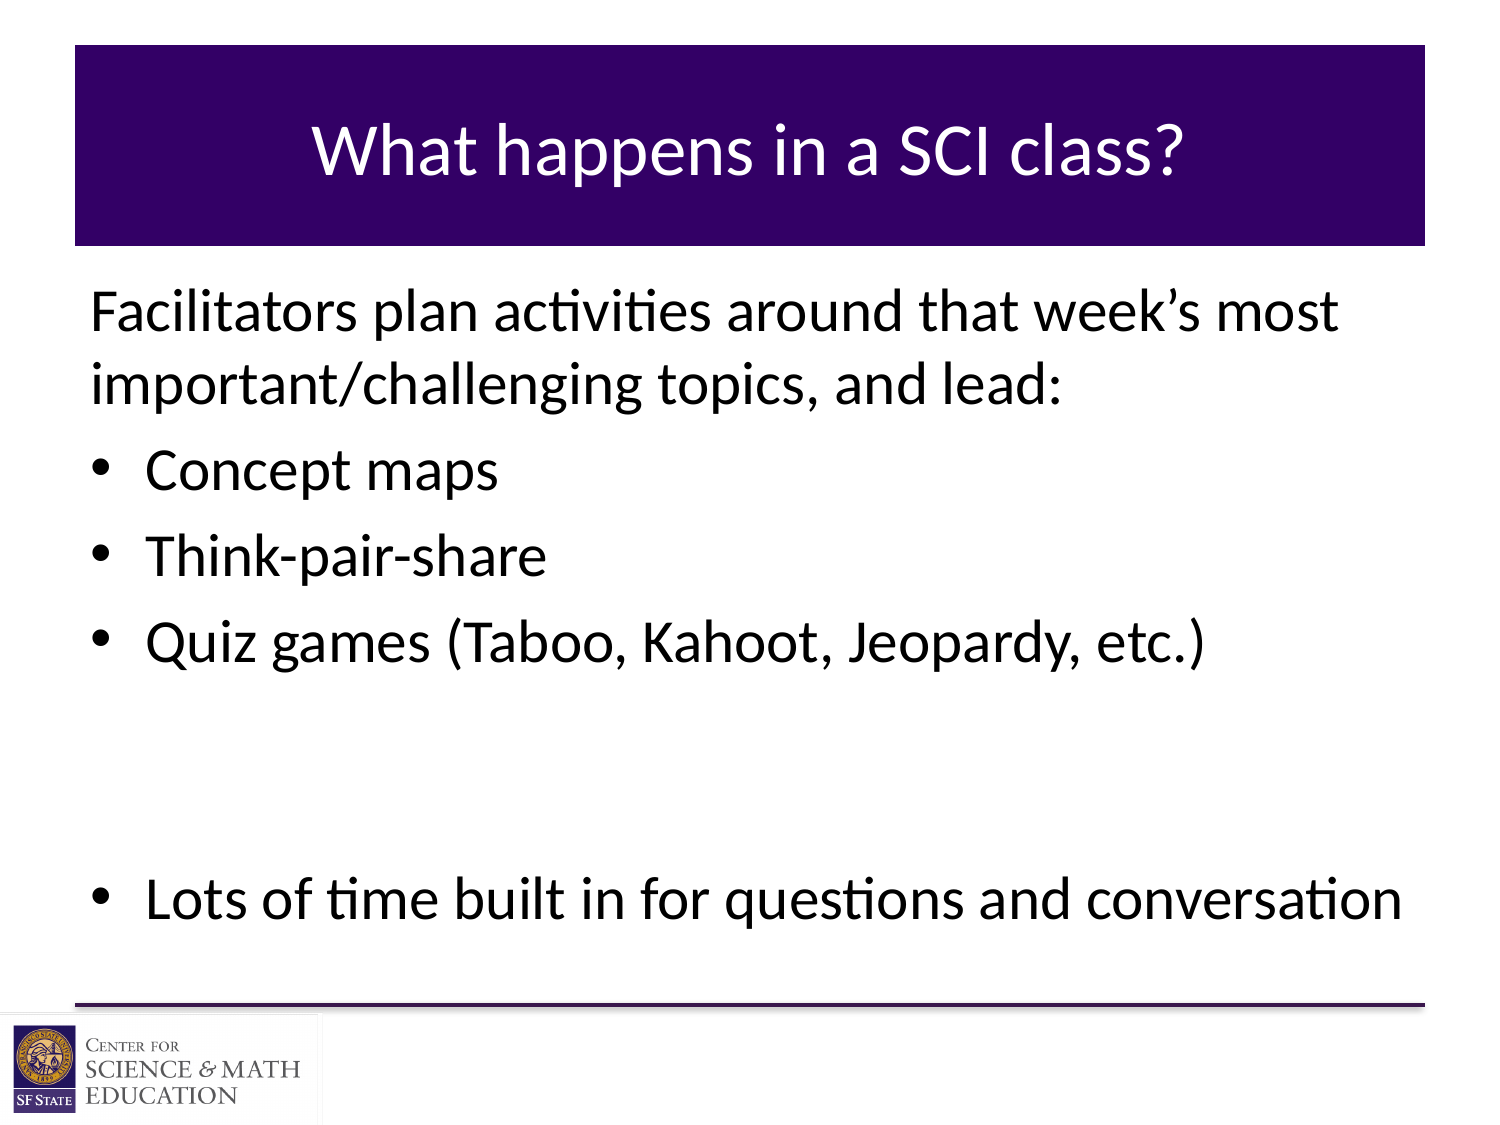

# What happens in a SCI class?
Facilitators plan activities around that week’s most important/challenging topics, and lead:
Concept maps
Think-pair-share
Quiz games (Taboo, Kahoot, Jeopardy, etc.)

Lots of time built in for questions and conversation